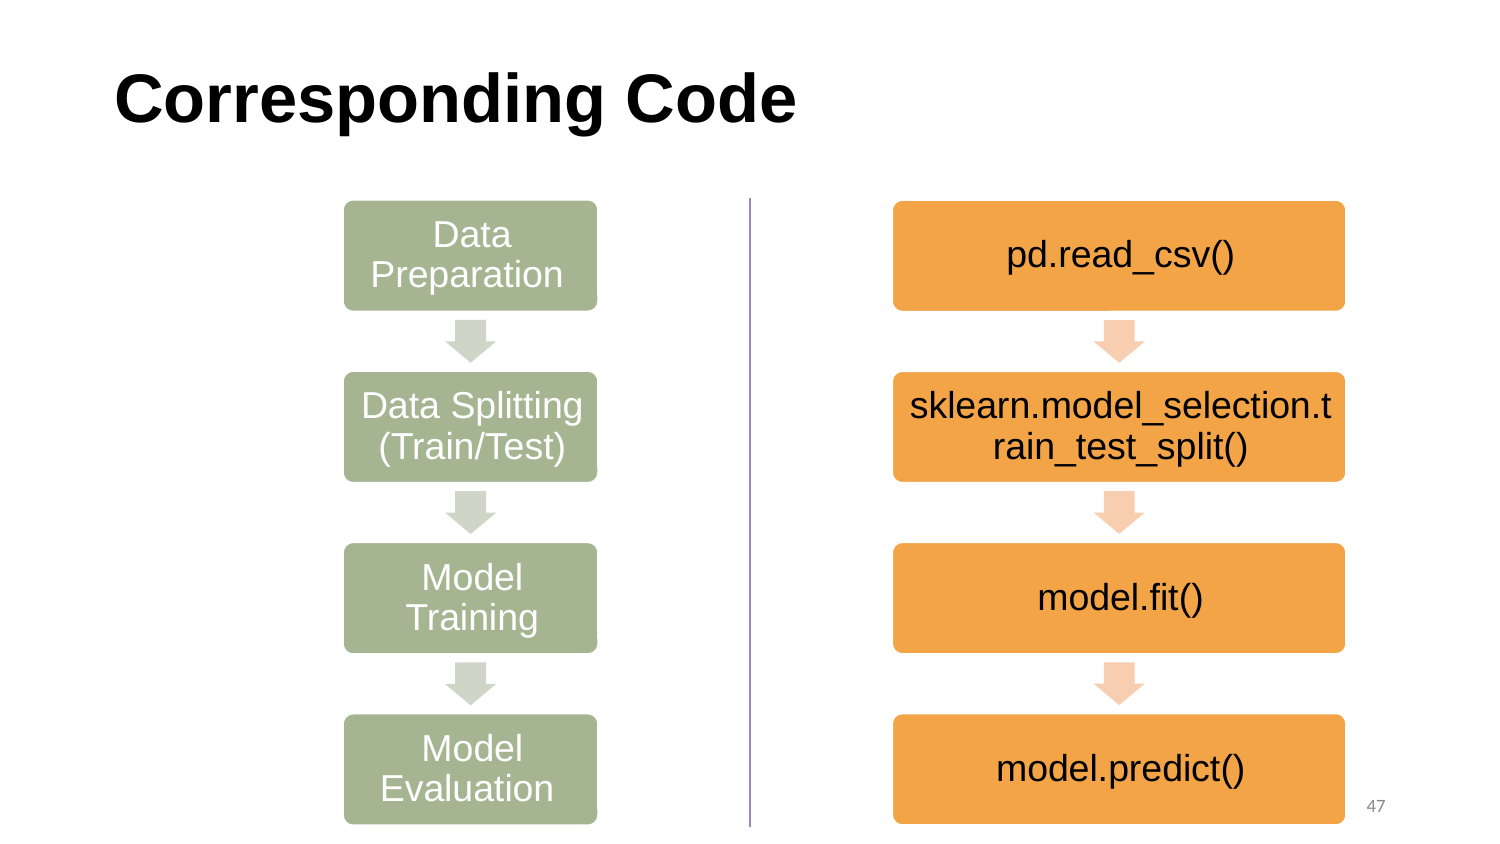

# Corresponding Code
Data Preparation

Data Splitting (Train/Test)

Model Training

Model Evaluation
pd.read_csv()

sklearn.model_selection.train_test_split()

model.fit()

model.predict()
47